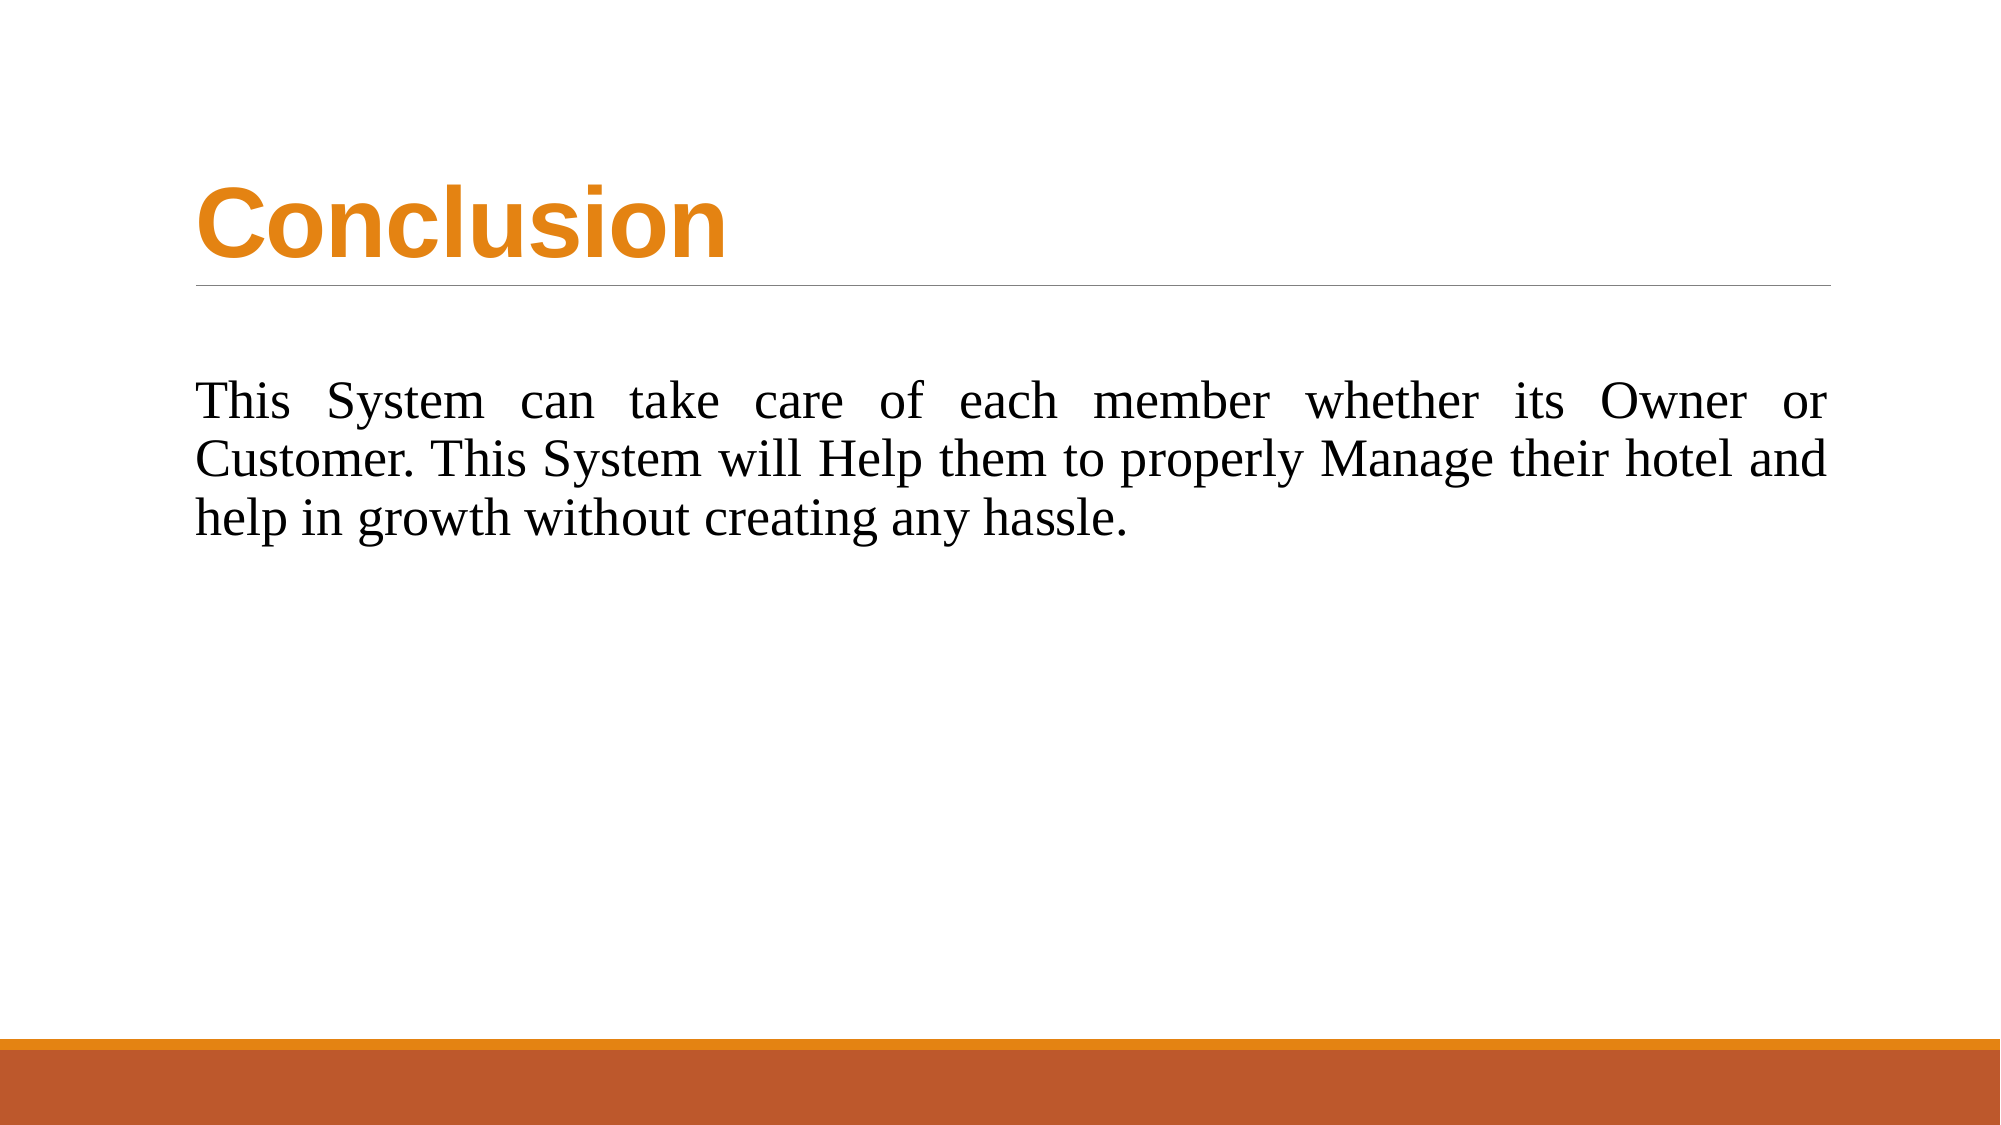

# Conclusion
This System can take care of each member whether its Owner or Customer. This System will Help them to properly Manage their hotel and help in growth without creating any hassle.